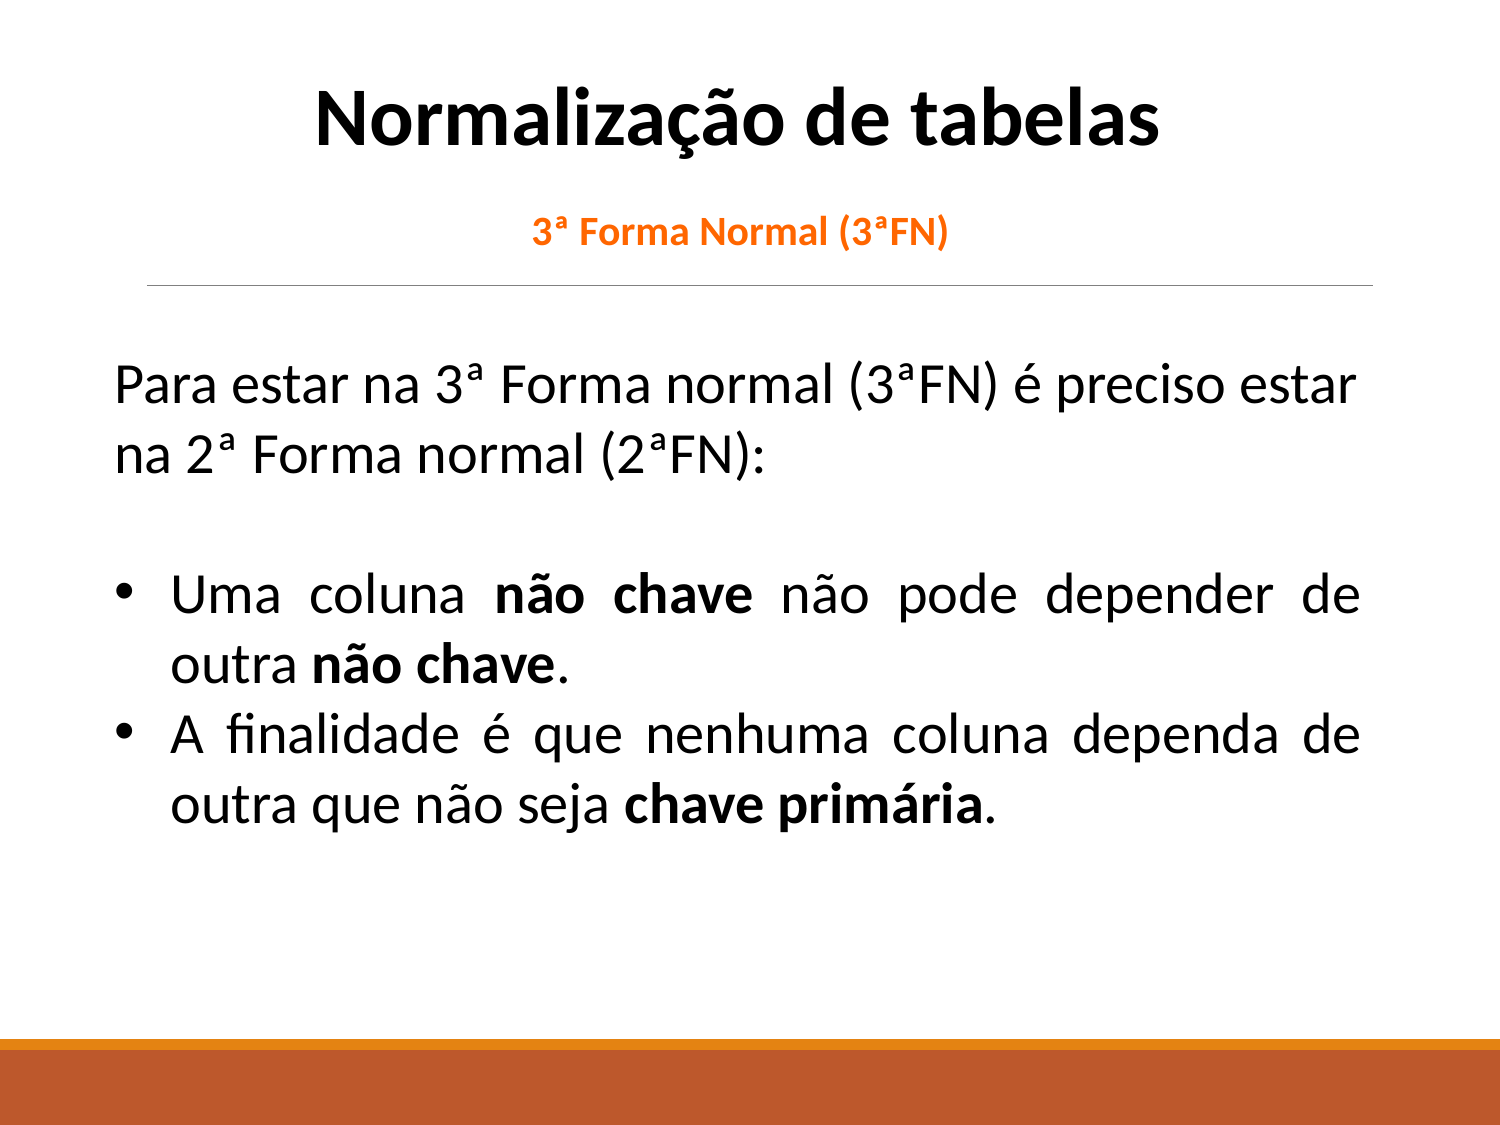

Normalização de tabelas
3ª Forma Normal (3ªFN)
Para estar na 3ª Forma normal (3ªFN) é preciso estar na 2ª Forma normal (2ªFN):

Uma coluna não chave não pode depender de outra não chave.
A finalidade é que nenhuma coluna dependa de outra que não seja chave primária.